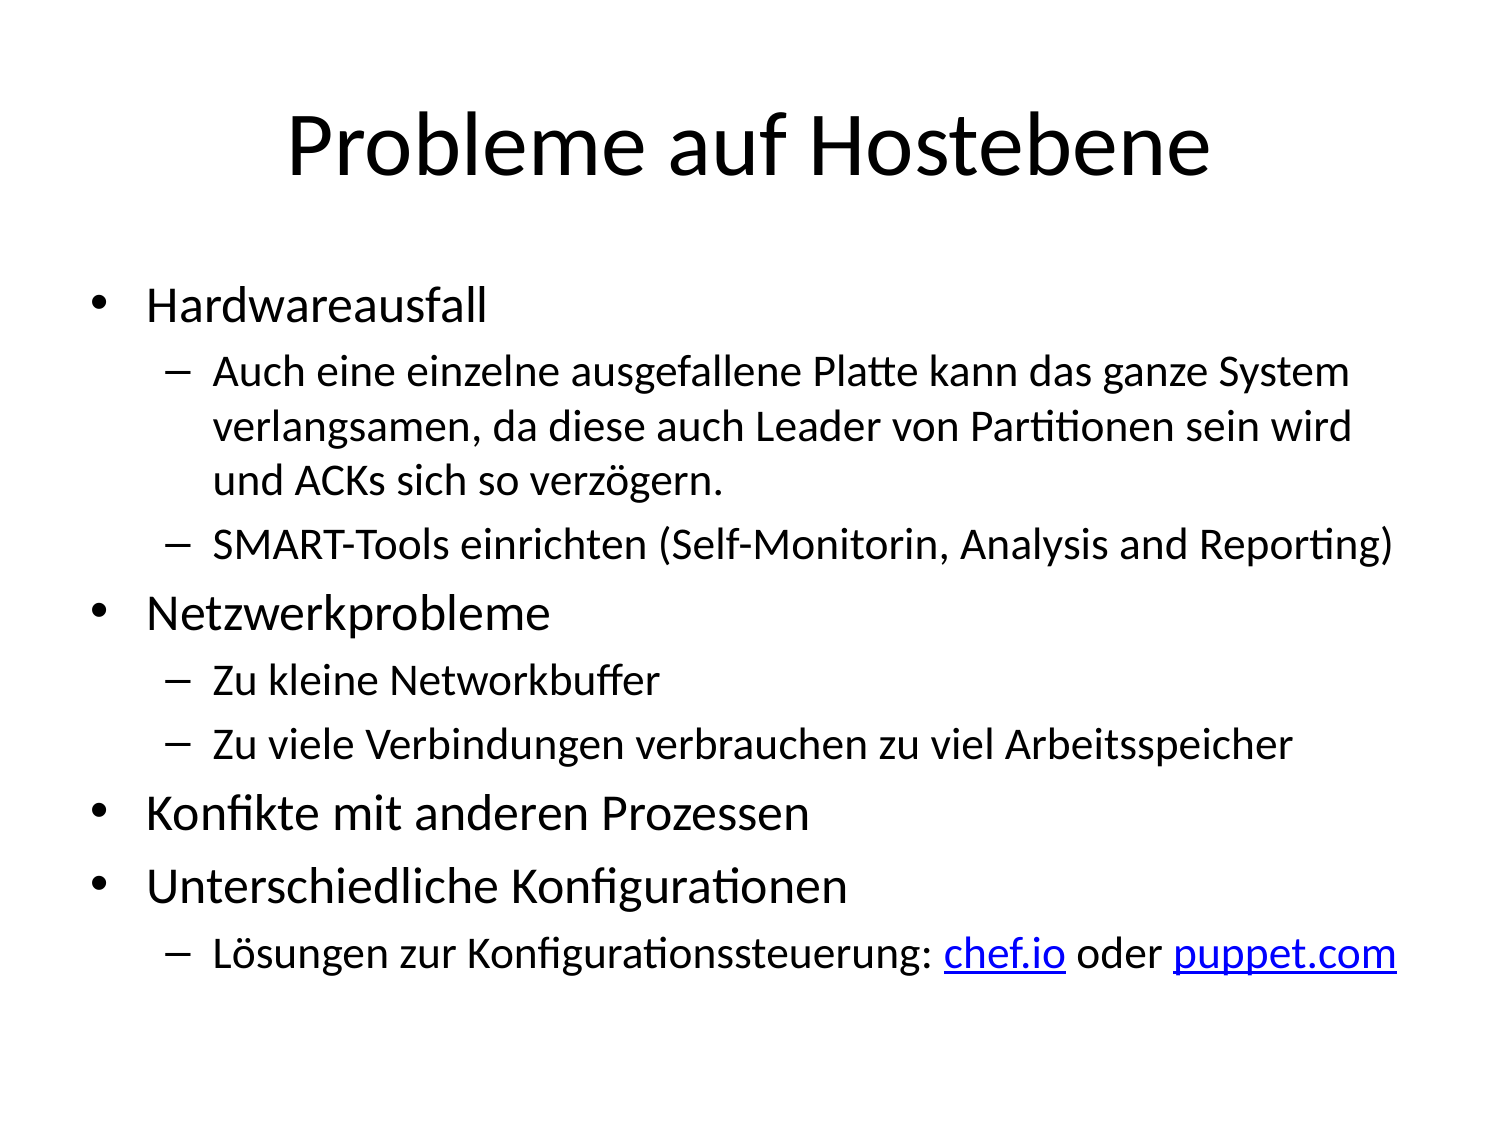

# Probleme auf Hostebene
Hardwareausfall
Auch eine einzelne ausgefallene Platte kann das ganze System verlangsamen, da diese auch Leader von Partitionen sein wird und ACKs sich so verzögern.
SMART-Tools einrichten (Self-Monitorin, Analysis and Reporting)
Netzwerkprobleme
Zu kleine Networkbuffer
Zu viele Verbindungen verbrauchen zu viel Arbeitsspeicher
Konfikte mit anderen Prozessen
Unterschiedliche Konfigurationen
Lösungen zur Konfigurationssteuerung: chef.io oder puppet.com